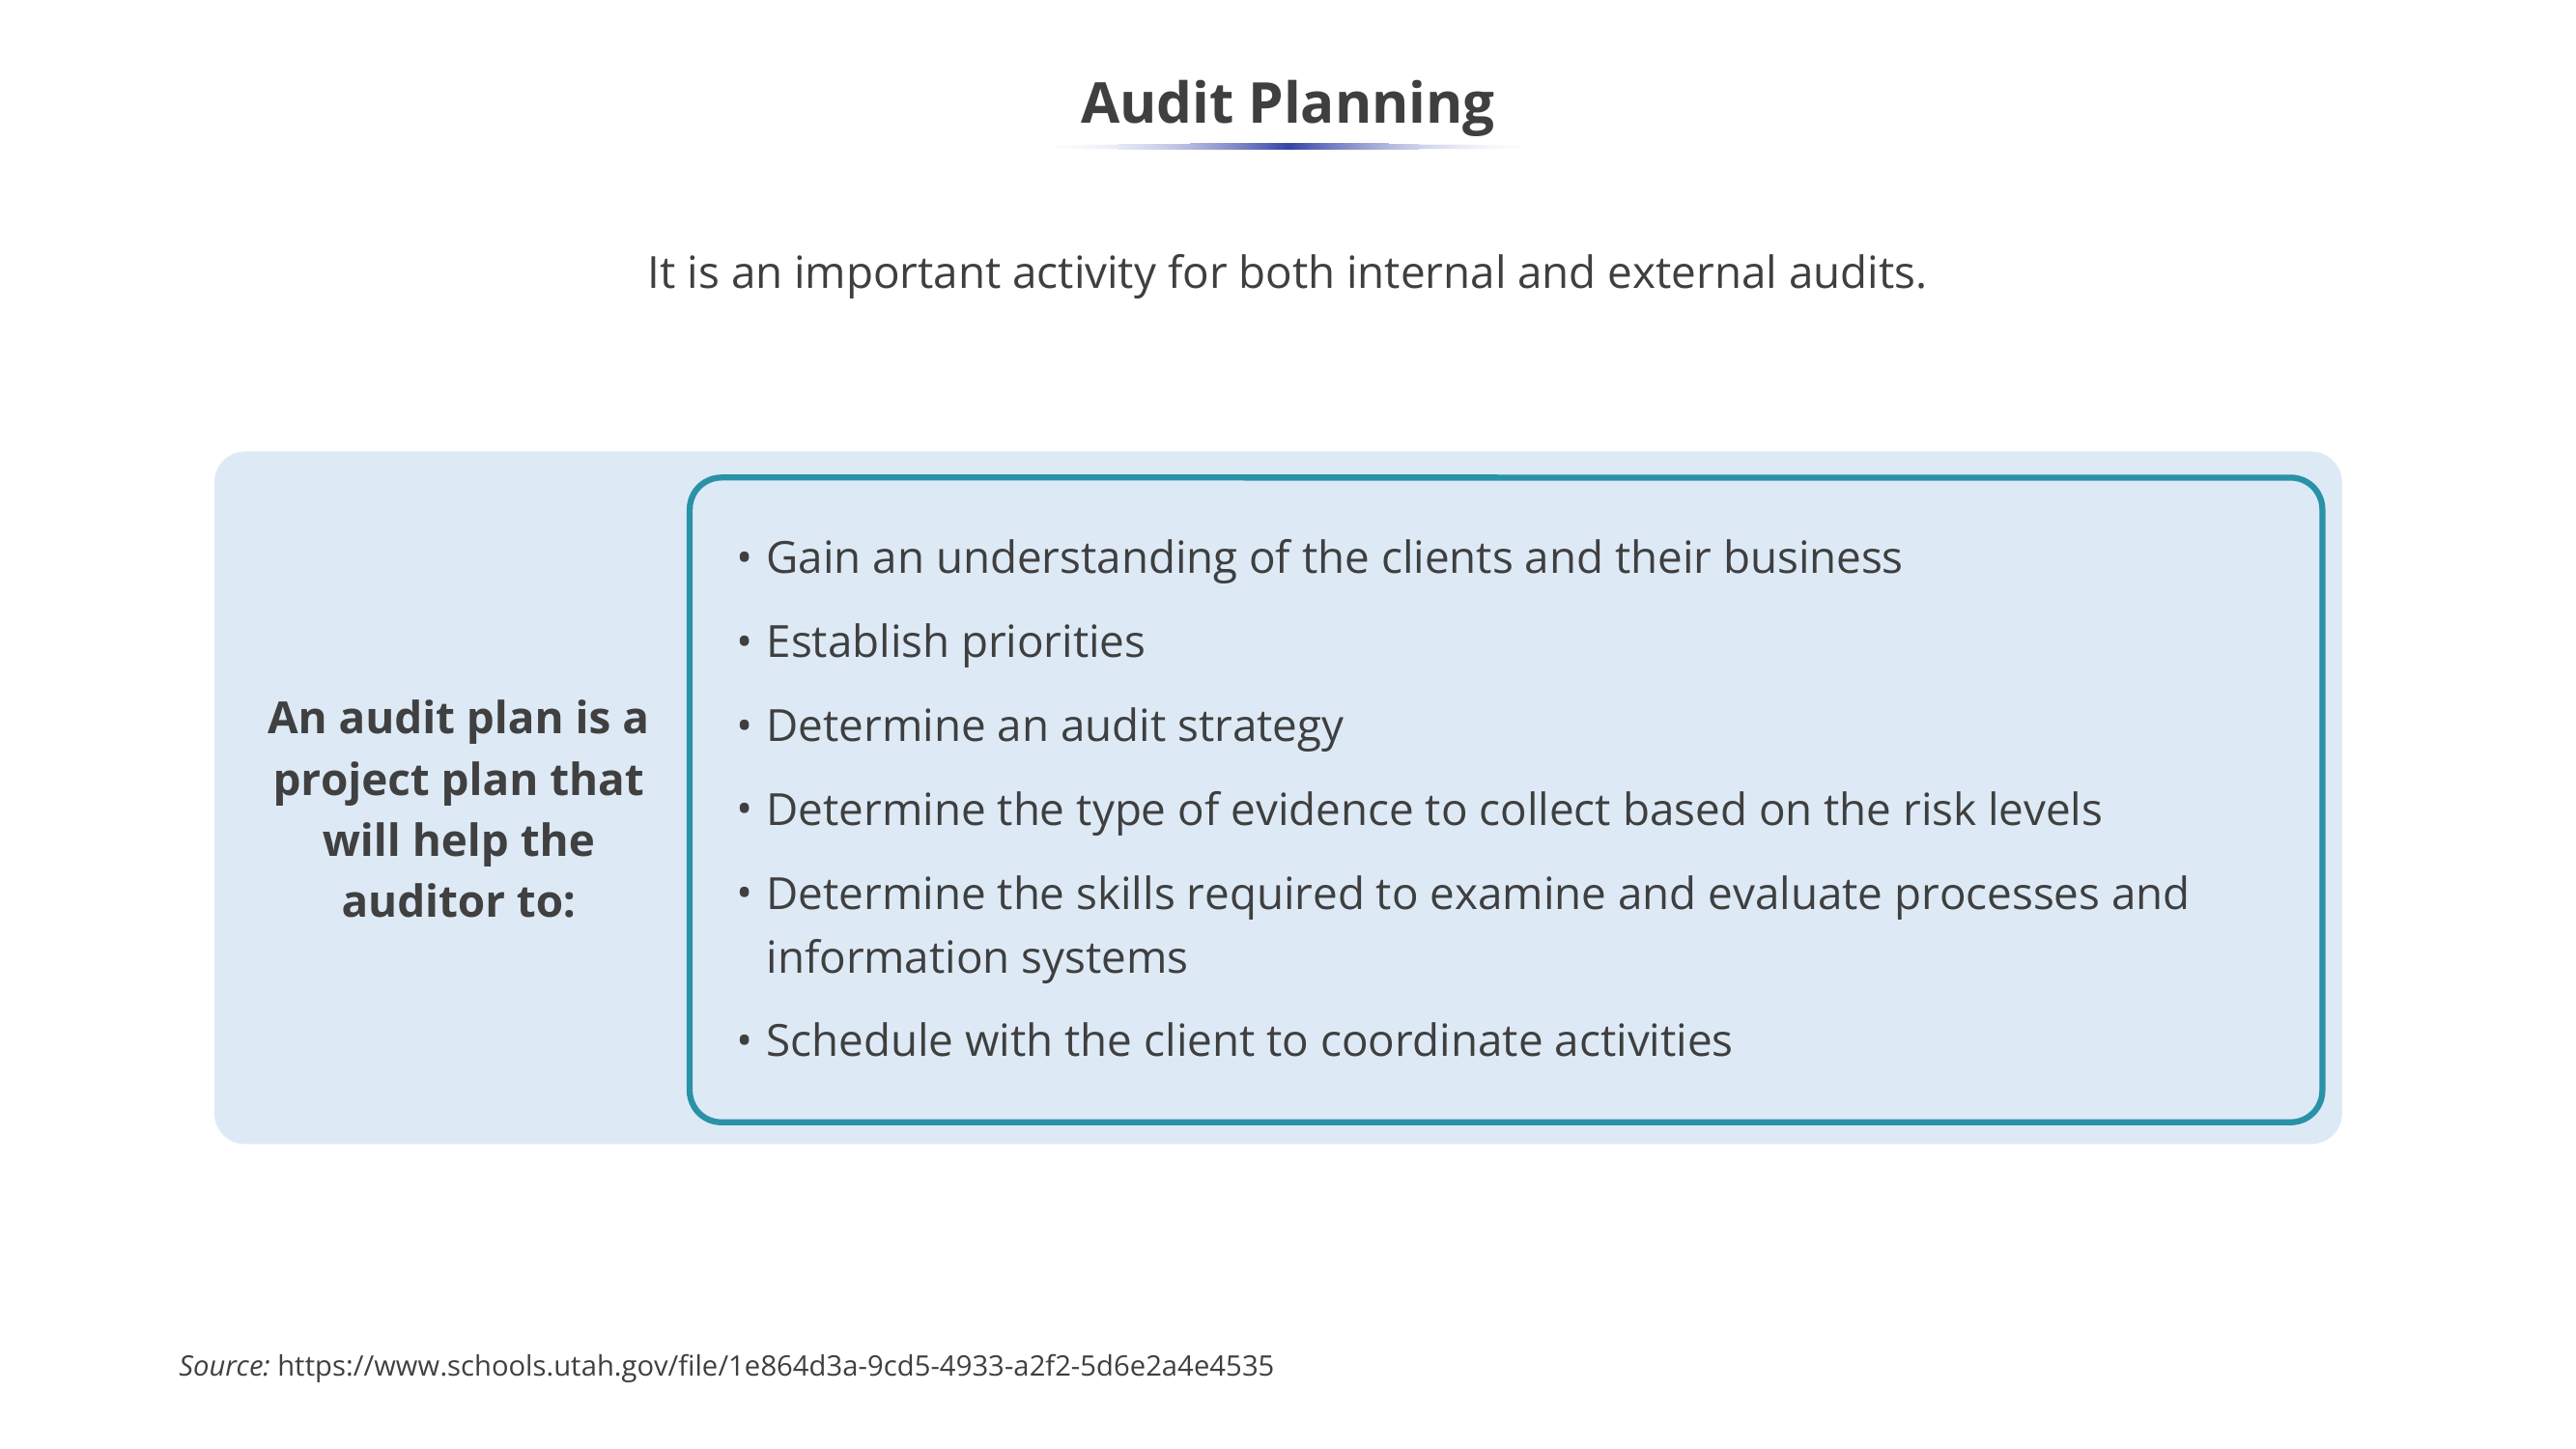

# Audit Planning

It is an important activity for both internal and external audits.

An audit plan is a project plan that will help the auditor to:

Gain an understanding of the clients and their business
Establish priorities
Determine an audit strategy
Determine the type of evidence to collect based on the risk levels
Determine the skills required to examine and evaluate processes and information systems
Schedule with the client to coordinate activities
Source: https://www.schools.utah.gov/file/1e864d3a-9cd5-4933-a2f2-5d6e2a4e4535